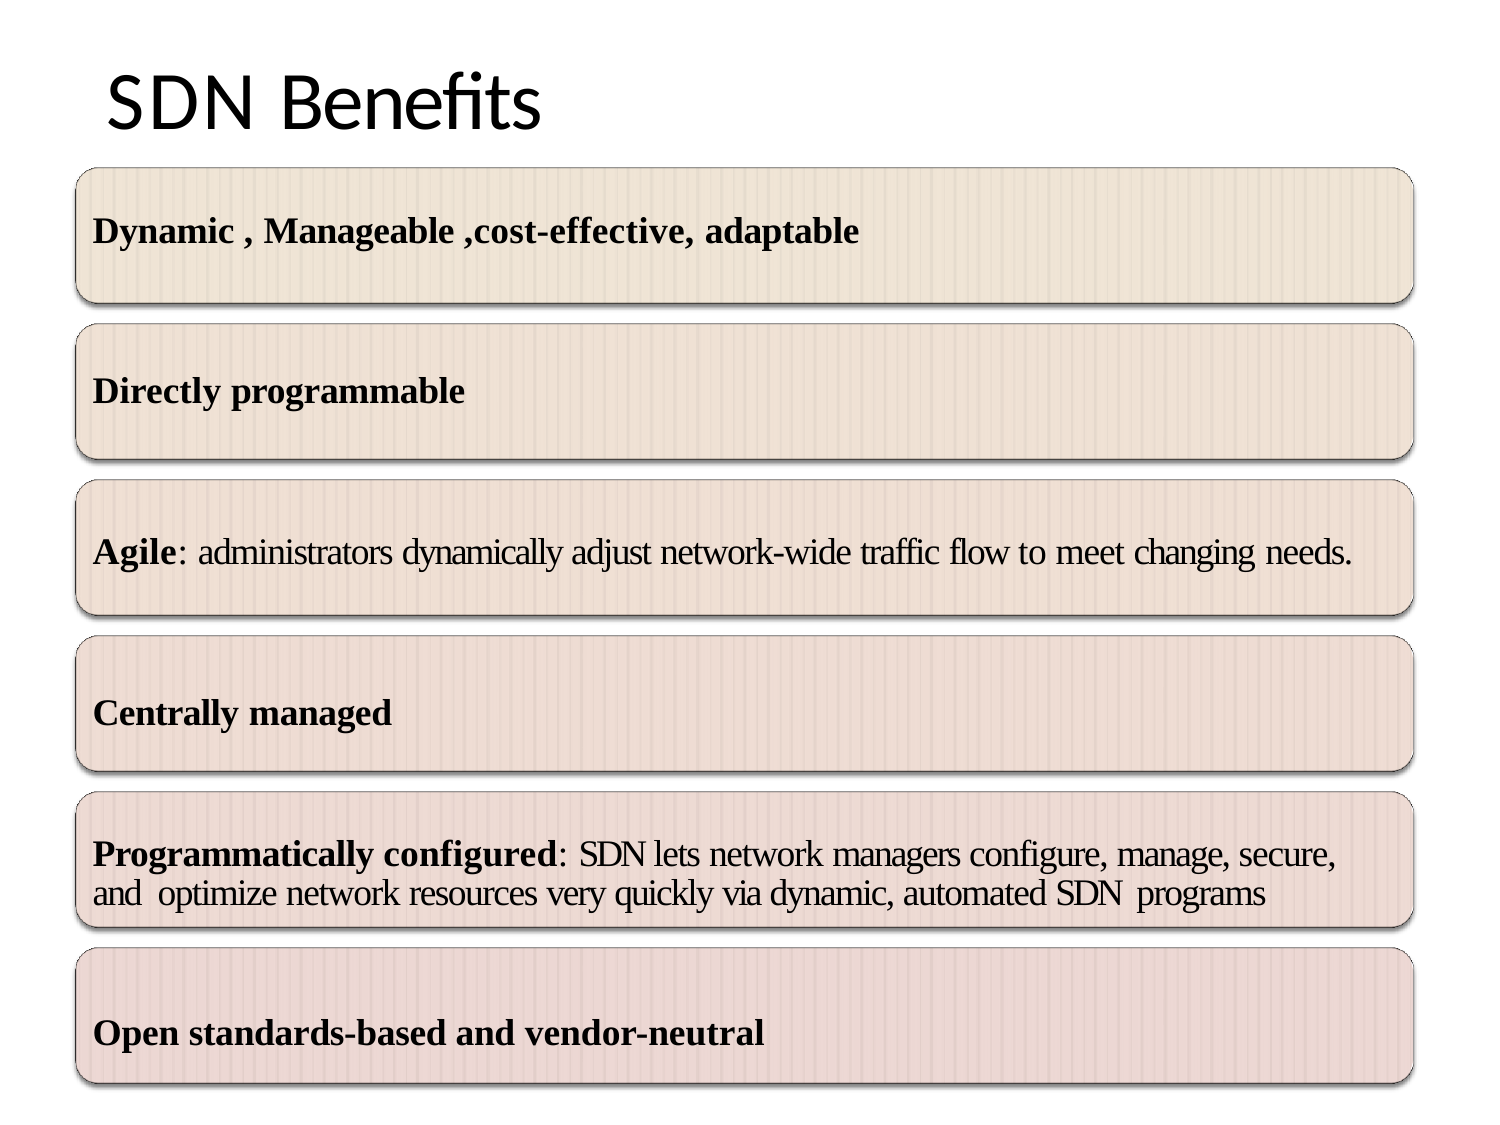

# SDN Benefits

Dynamic , Manageable ,cost-effective, adaptable

Directly programmable

Agile: administrators dynamically adjust network-wide traffic flow to meet changing needs.

Centrally managed

Programmatically configured: SDN lets network managers configure, manage, secure, and  optimize network resources very quickly via dynamic, automated SDN programs

Open standards-based and vendor-neutral